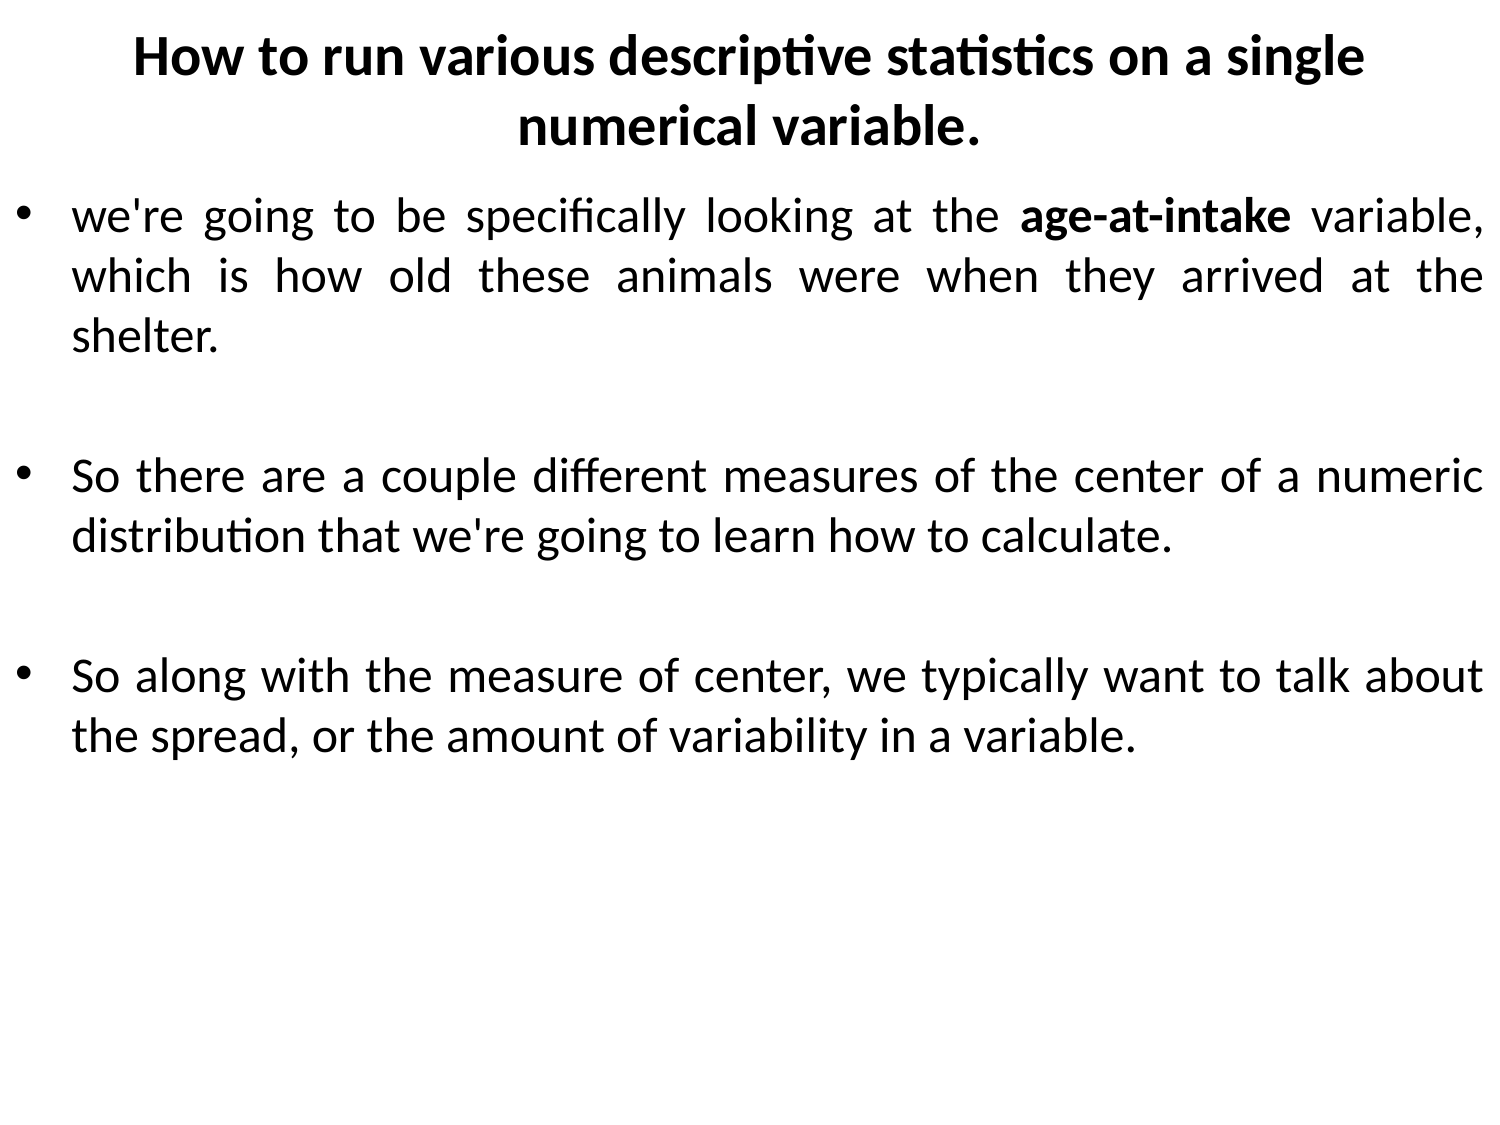

# How to run various descriptive statistics on a single numerical variable.
we're going to be specifically looking at the age-at-intake variable, which is how old these animals were when they arrived at the shelter.

So there are a couple different measures of the center of a numeric distribution that we're going to learn how to calculate.

So along with the measure of center, we typically want to talk about the spread, or the amount of variability in a variable.